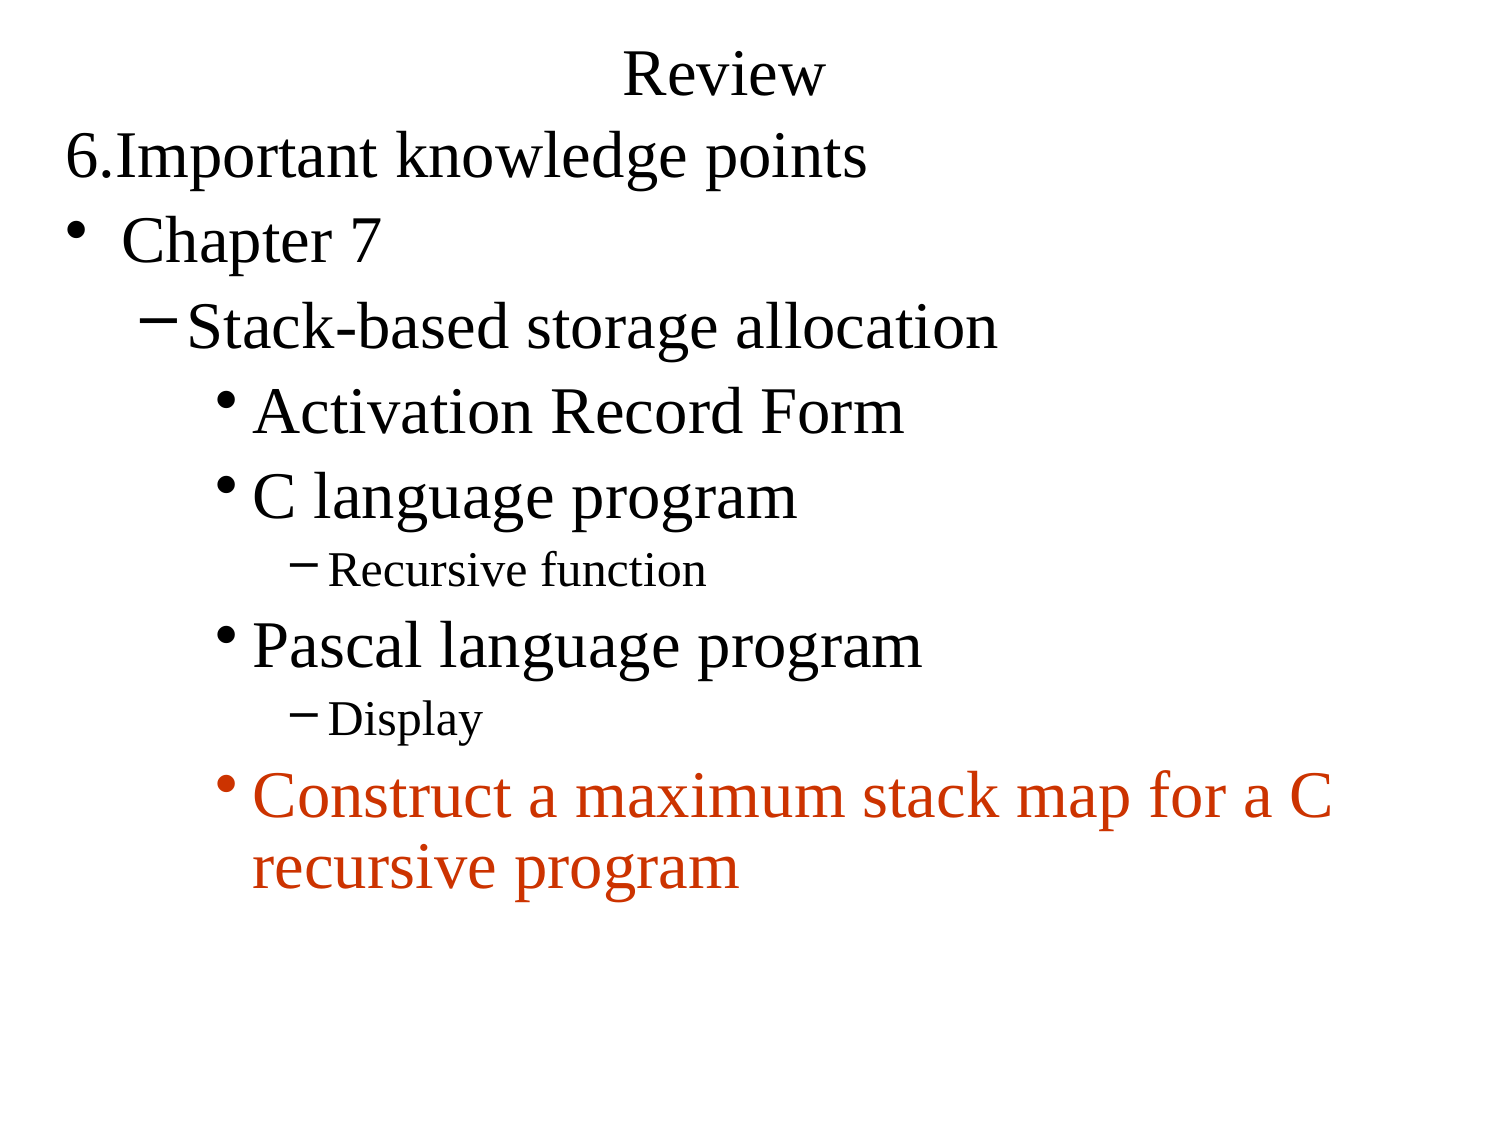

# Review
6.Important knowledge points
Chapter 7
Stack-based storage allocation
Activation Record Form
C language program
Recursive function
Pascal language program
Display
Construct a maximum stack map for a C  recursive program